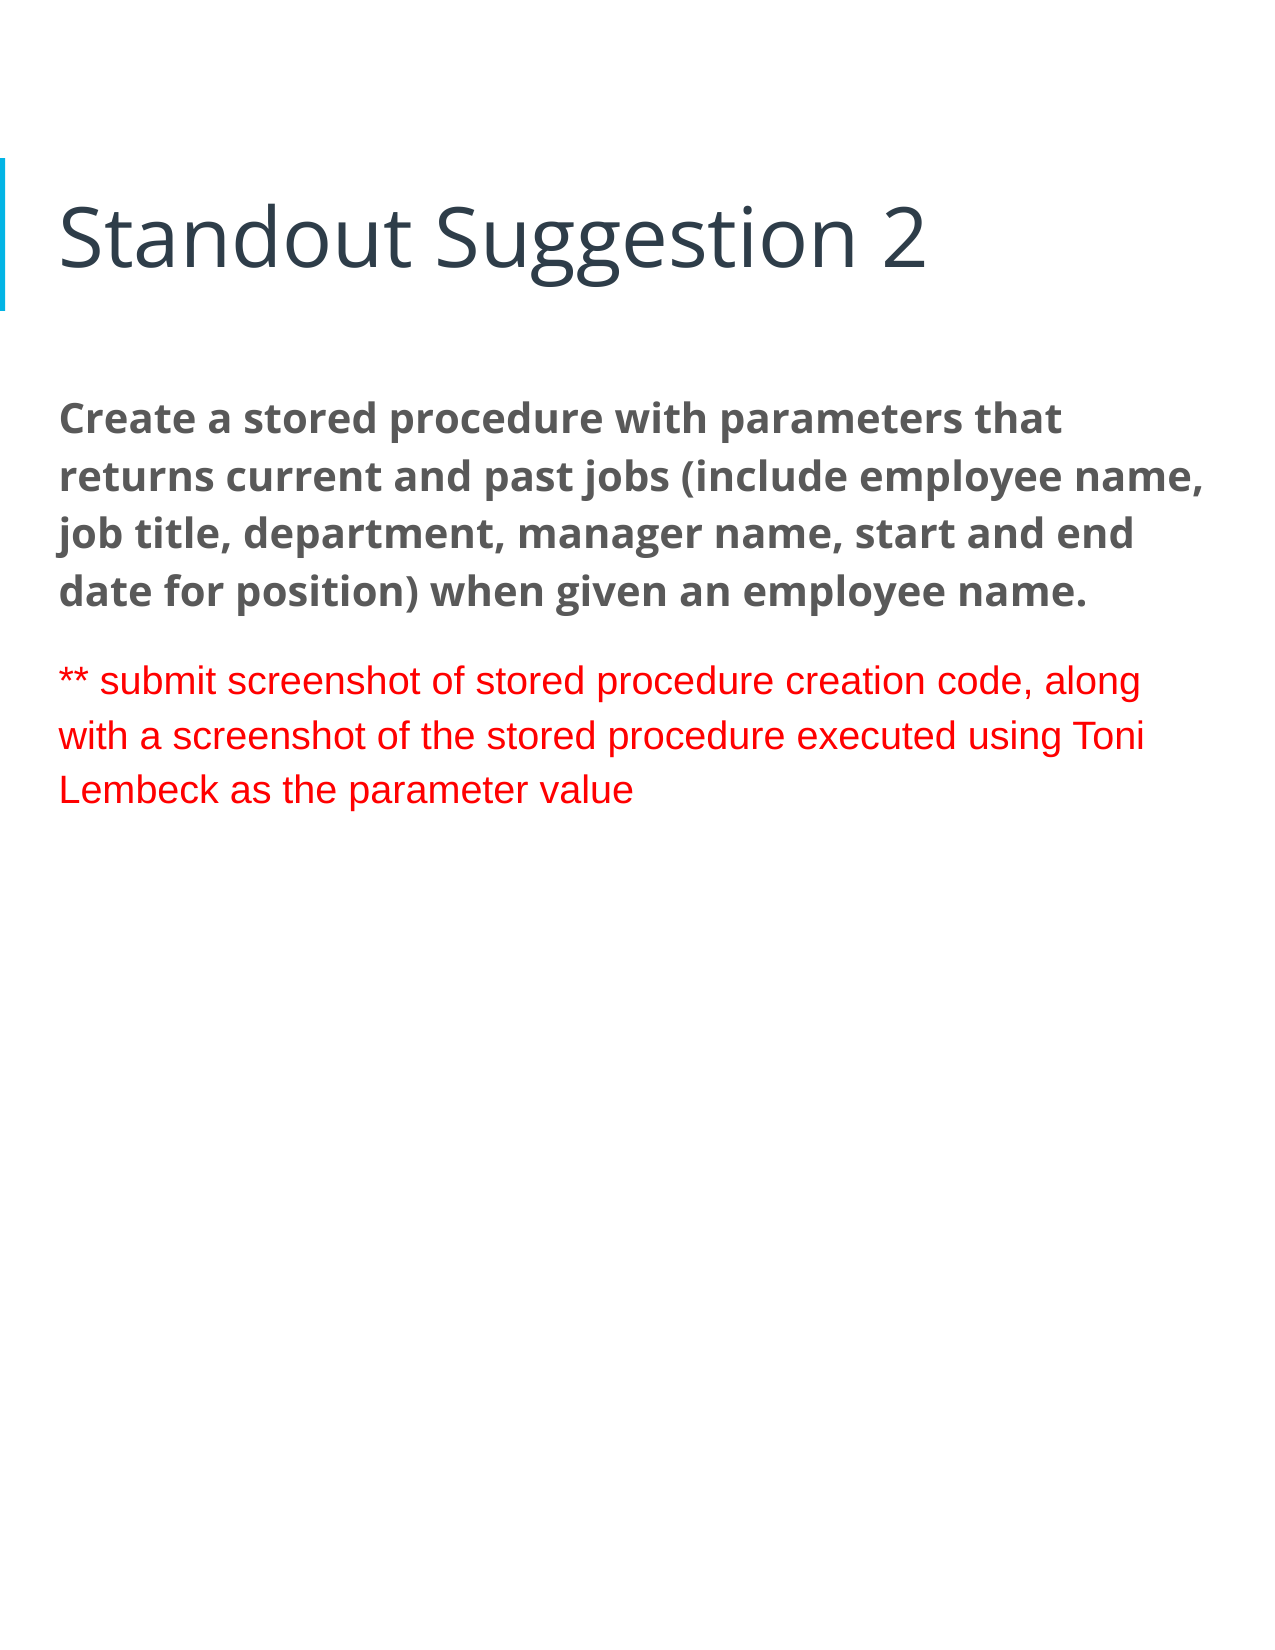

# Standout Suggestion 2
Create a stored procedure with parameters that returns current and past jobs (include employee name, job title, department, manager name, start and end date for position) when given an employee name.
** submit screenshot of stored procedure creation code, along with a screenshot of the stored procedure executed using Toni Lembeck as the parameter value